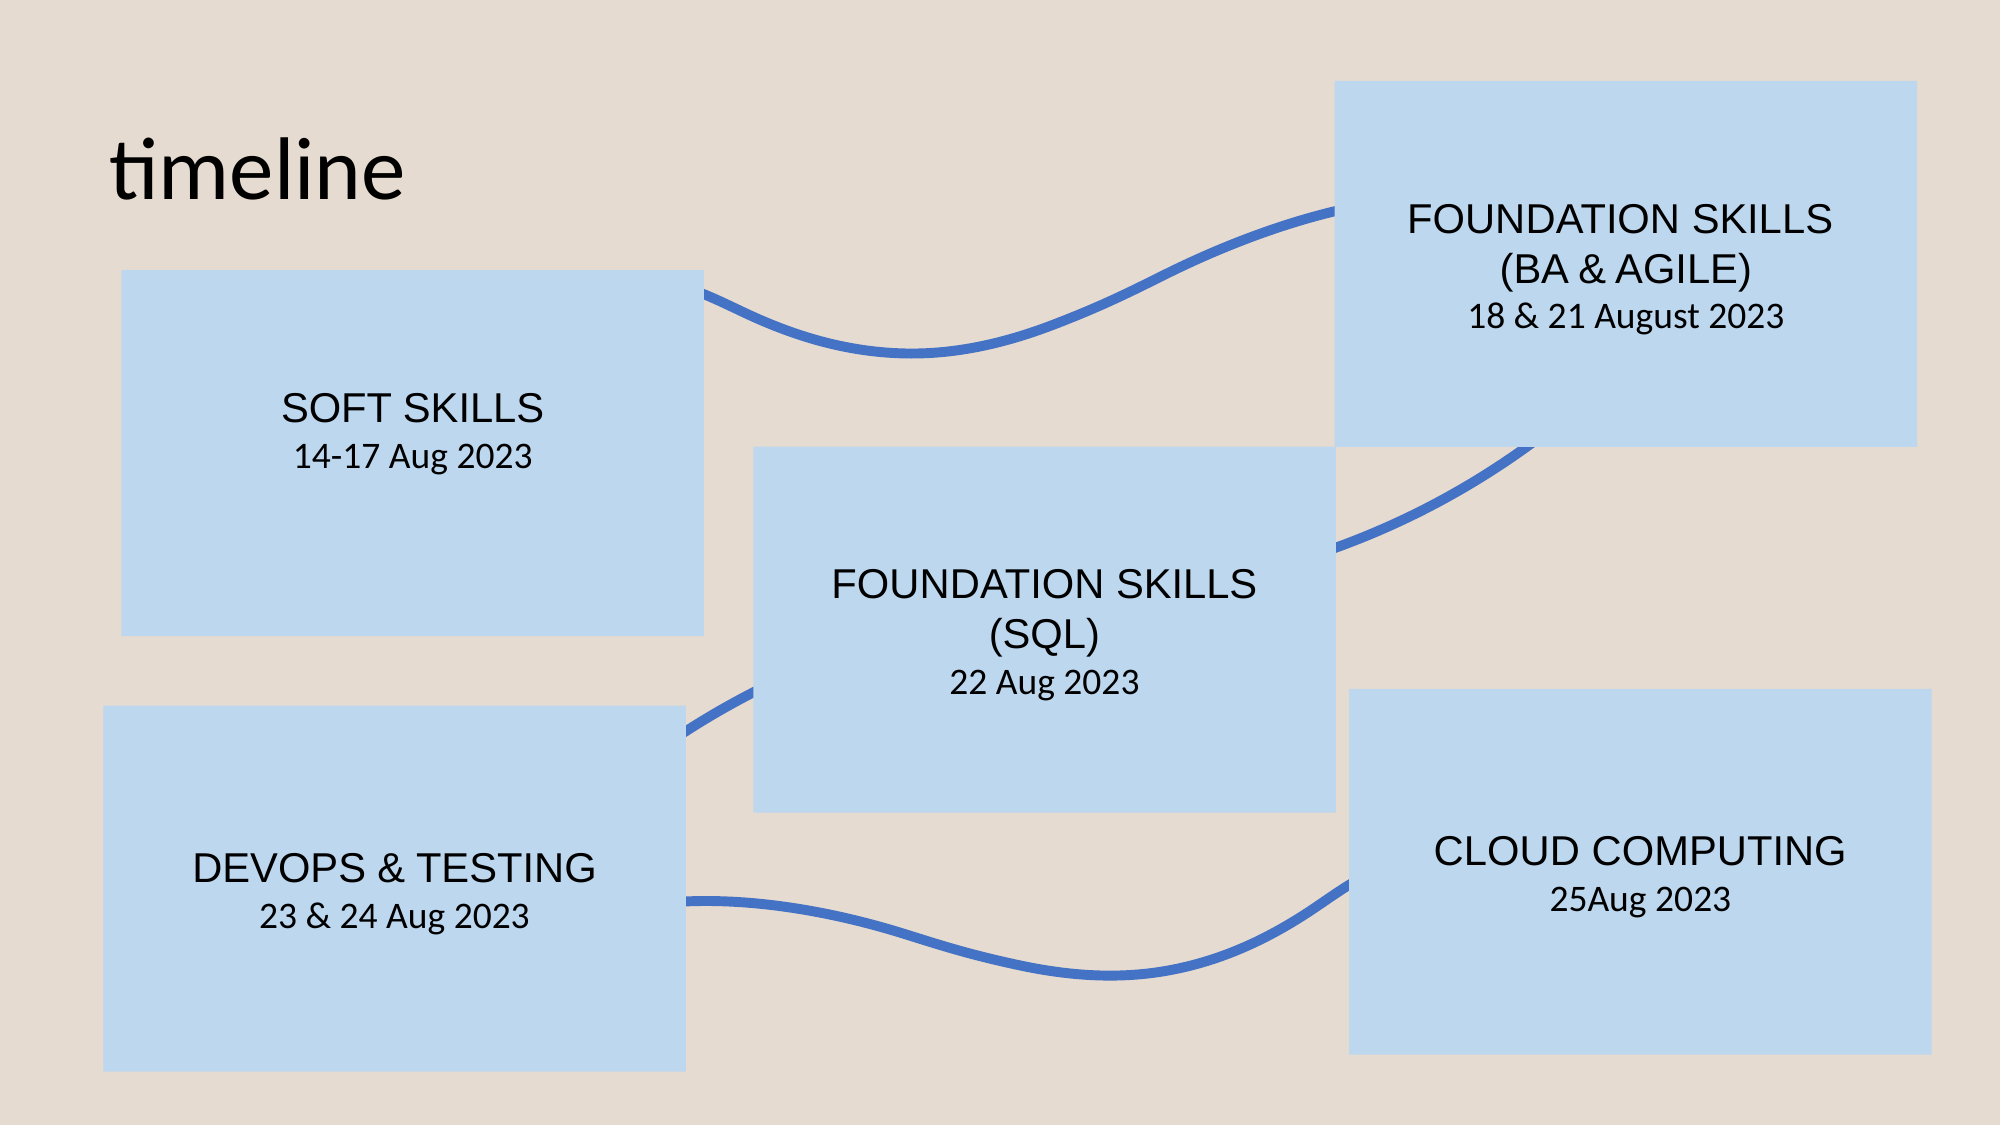

Foundation skills
(BA & AGILE)
18 & 21 August 2023
# timeline
SOFT SKILLS
14-17 Aug 2023

Foundation skills
(SQL)
22 Aug 2023
CLOUD computing
25Aug 2023
DevOps & Testing
23 & 24 Aug 2023